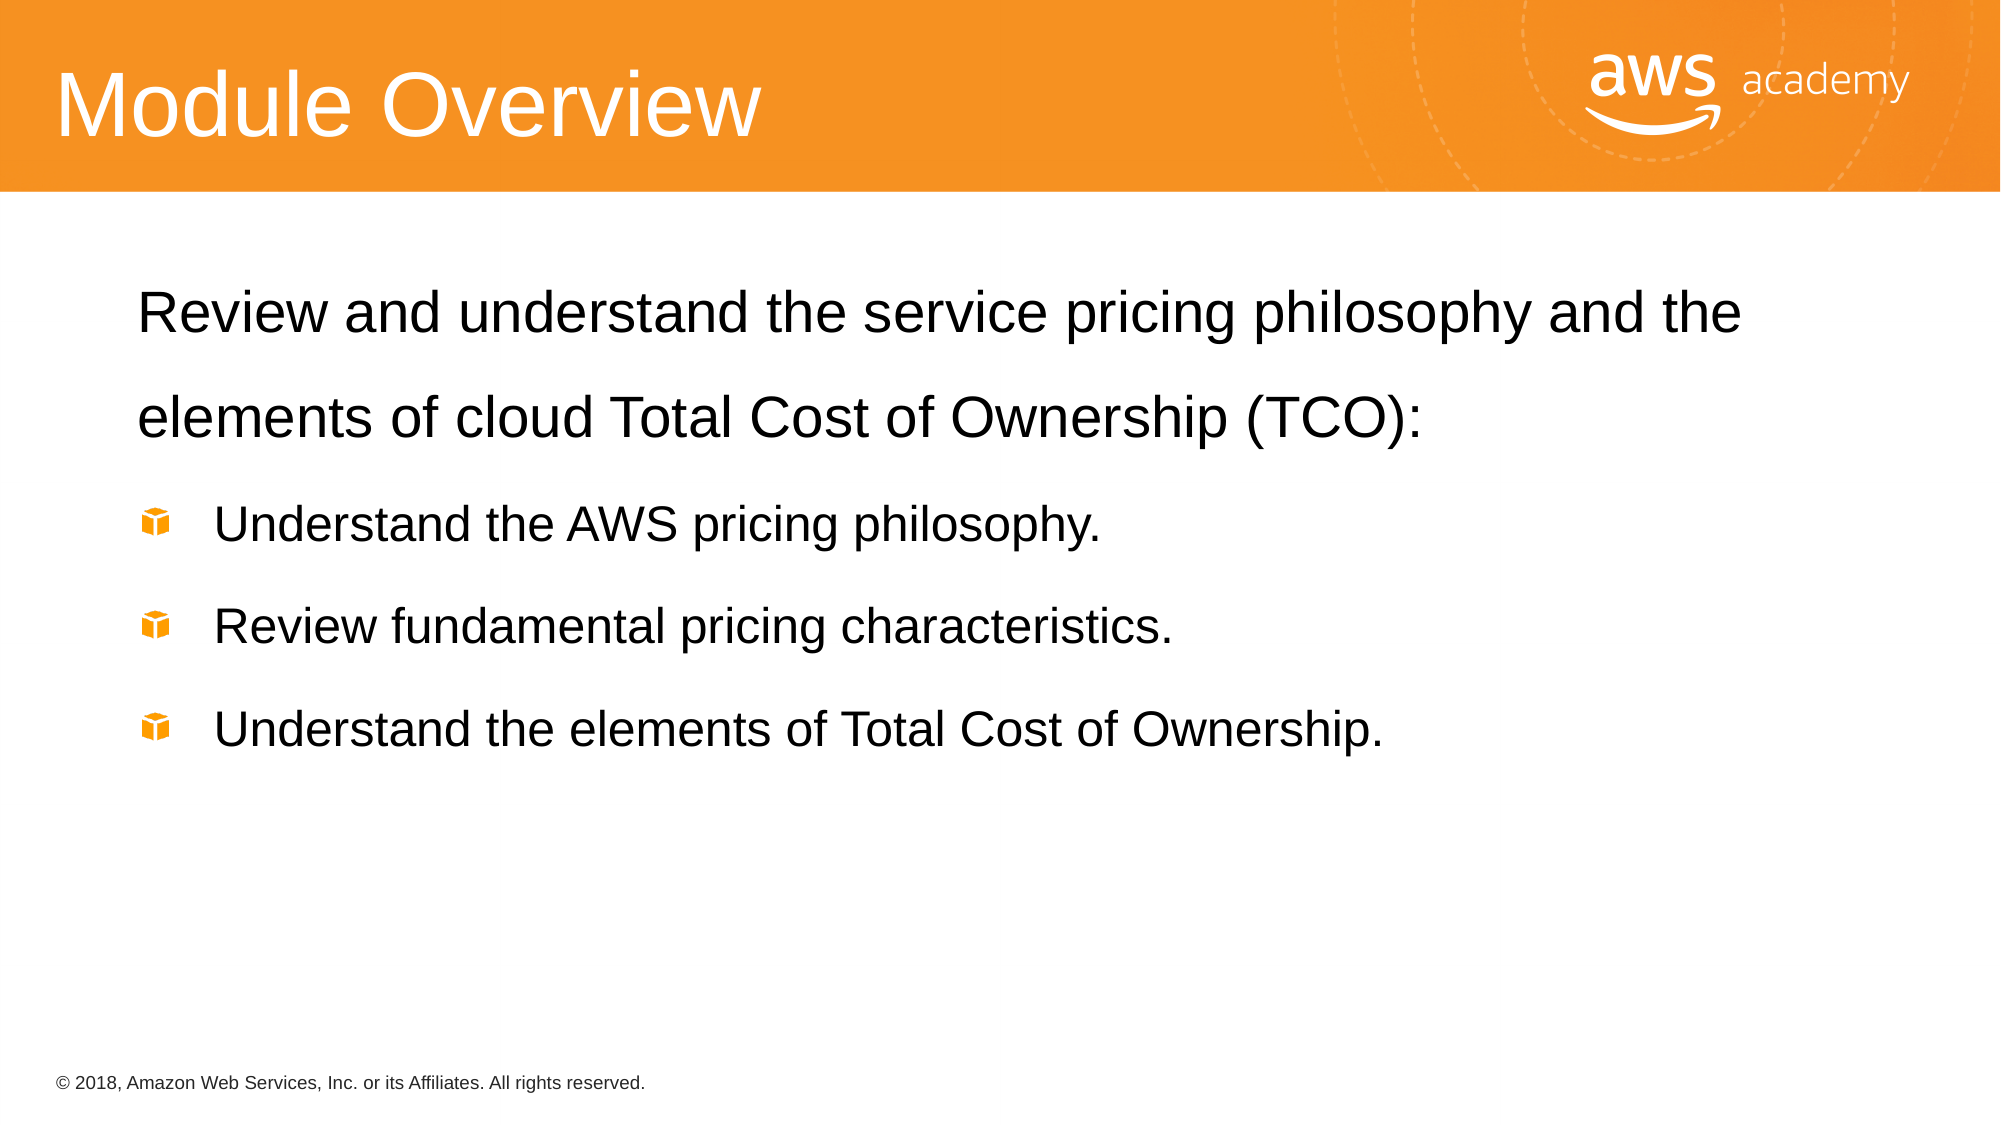

# Module Overview
Review and understand the service pricing philosophy and the elements of cloud Total Cost of Ownership (TCO):
Understand the AWS pricing philosophy.
Review fundamental pricing characteristics.
Understand the elements of Total Cost of Ownership.